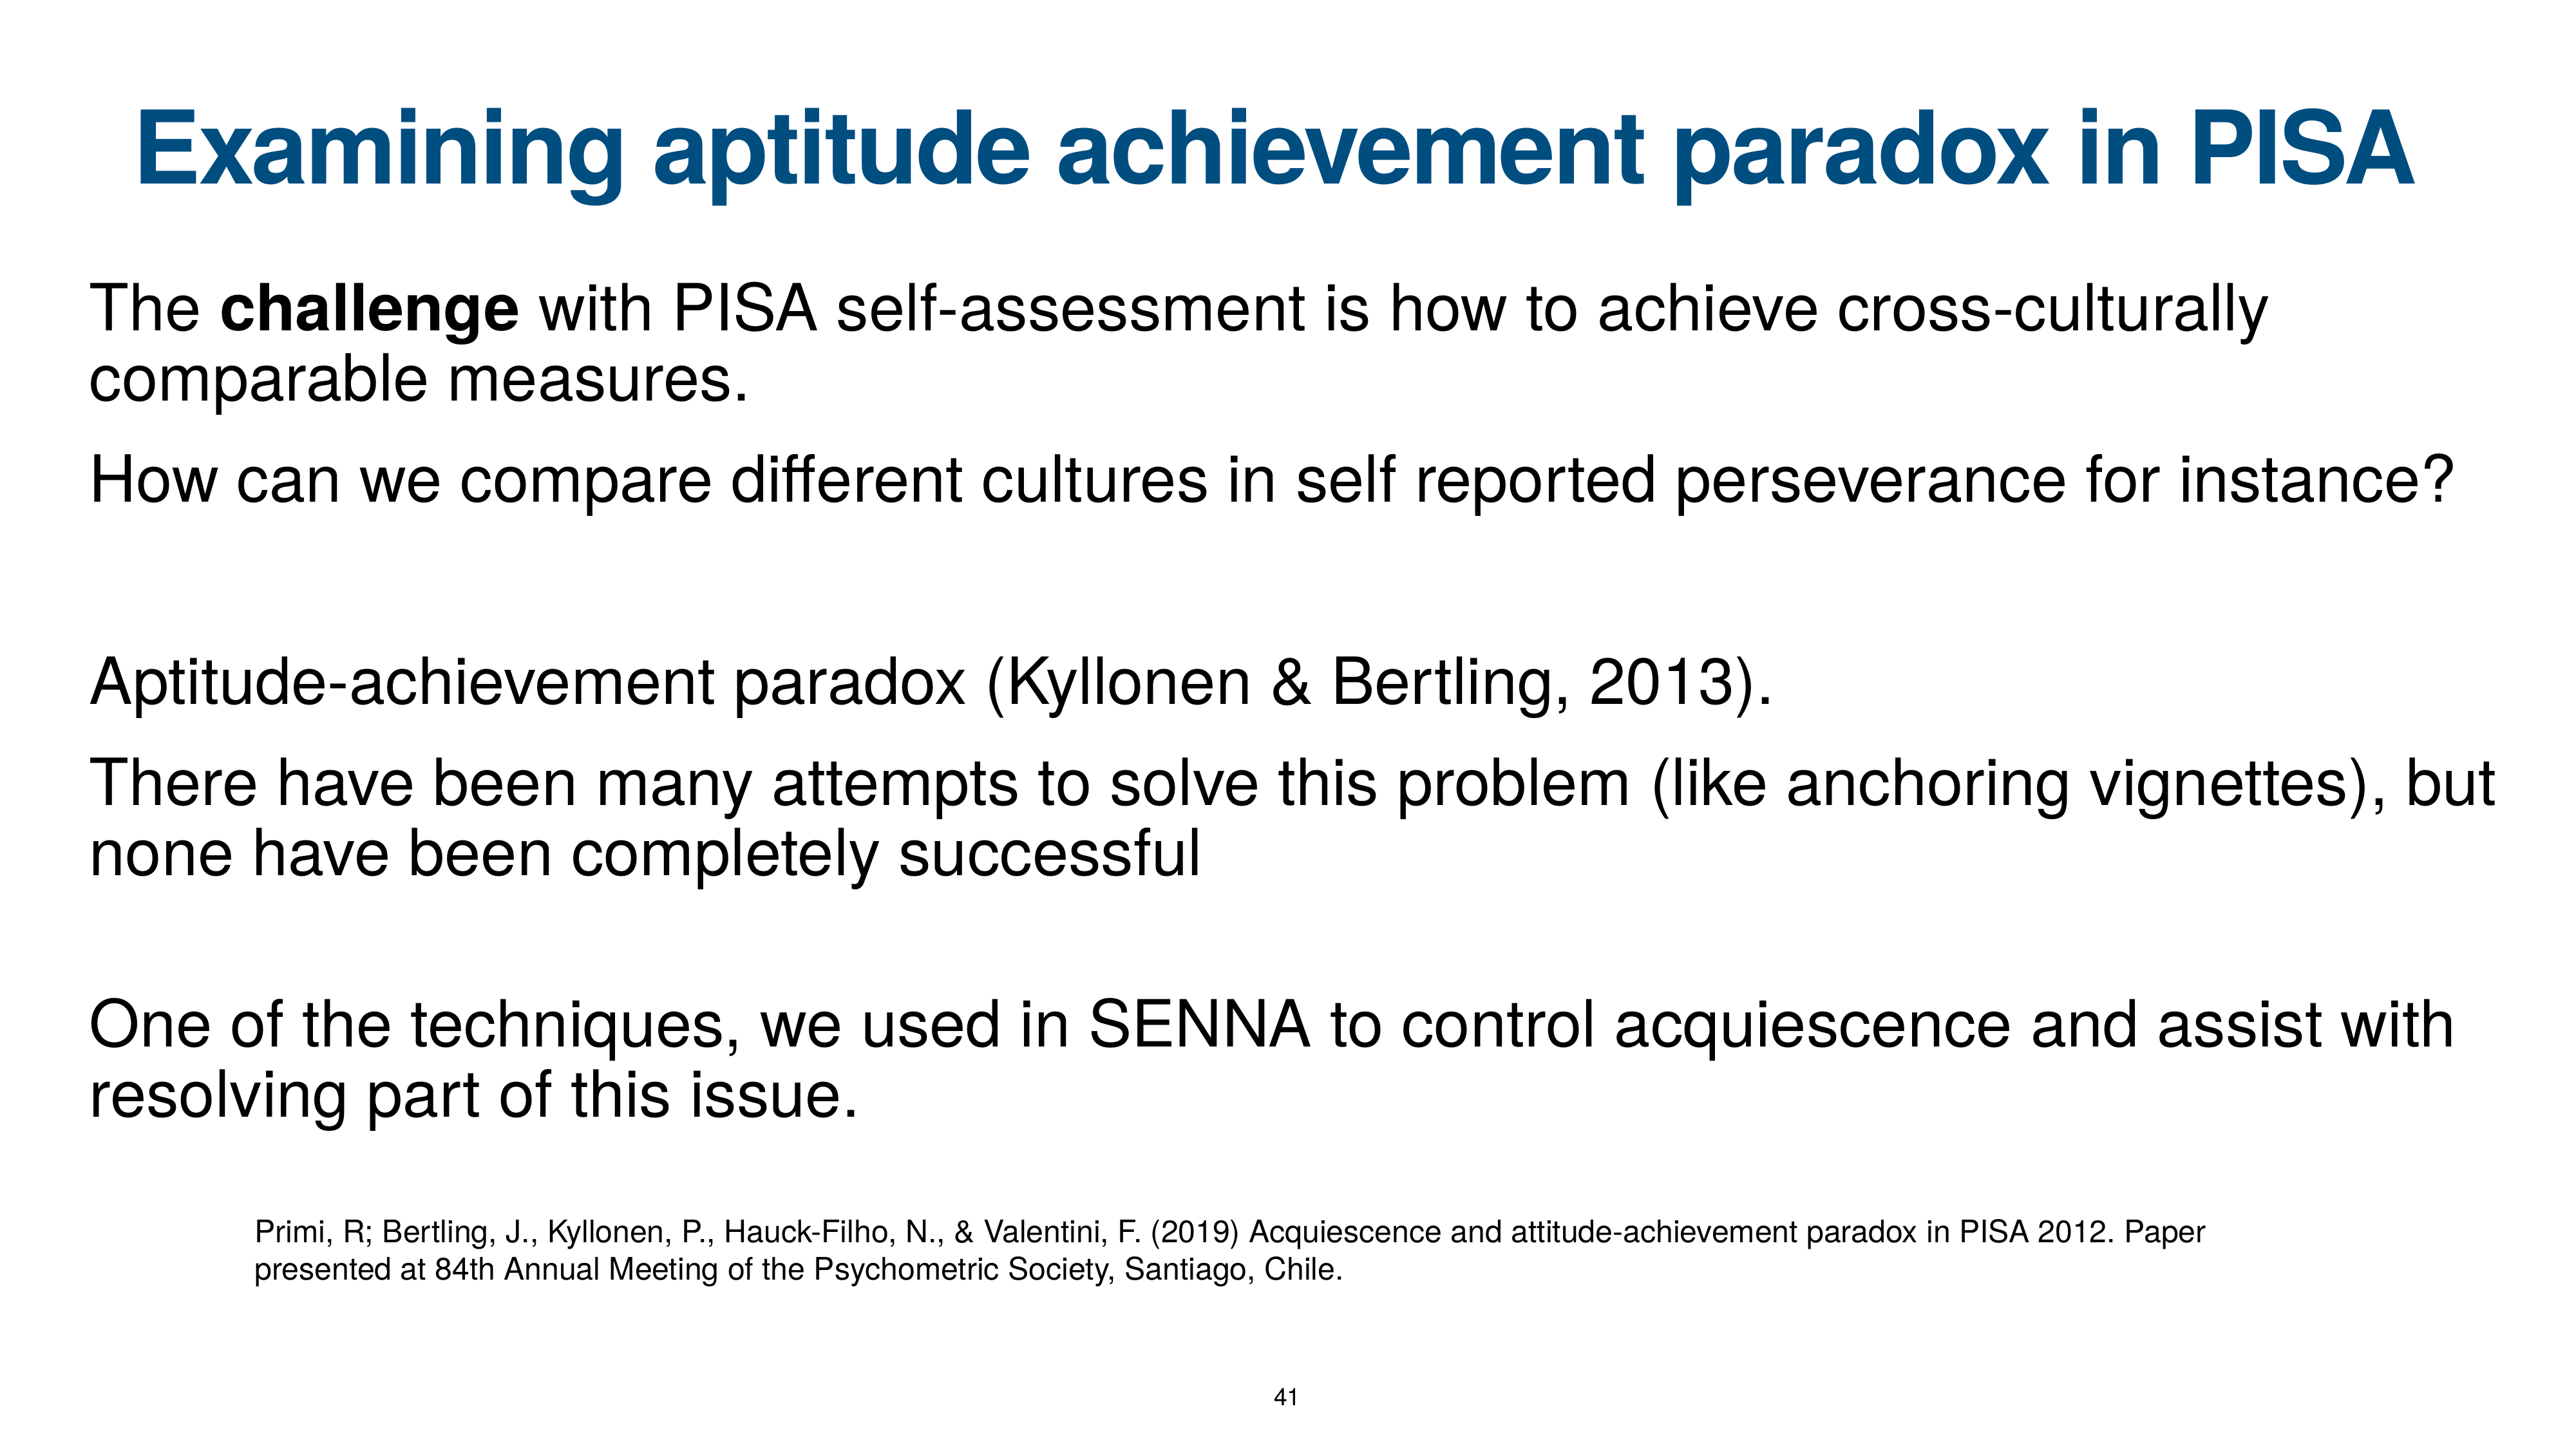

# Examining aptitude achievement paradox in PISA
The challenge with PISA self-assessment is how to achieve cross-culturally comparable measures.
How can we compare different cultures in self reported perseverance for instance?

Aptitude-achievement paradox (Kyllonen & Bertling, 2013).
There have been many attempts to solve this problem (like anchoring vignettes), but none have been completely successful
One of the techniques, we used in SENNA to control acquiescence and assist with resolving part of this issue.
Primi, R; Bertling, J., Kyllonen, P., Hauck-Filho, N., & Valentini, F. (2019) Acquiescence and attitude-achievement paradox in PISA 2012. Paper presented at 84th Annual Meeting of the Psychometric Society, Santiago, Chile.
41